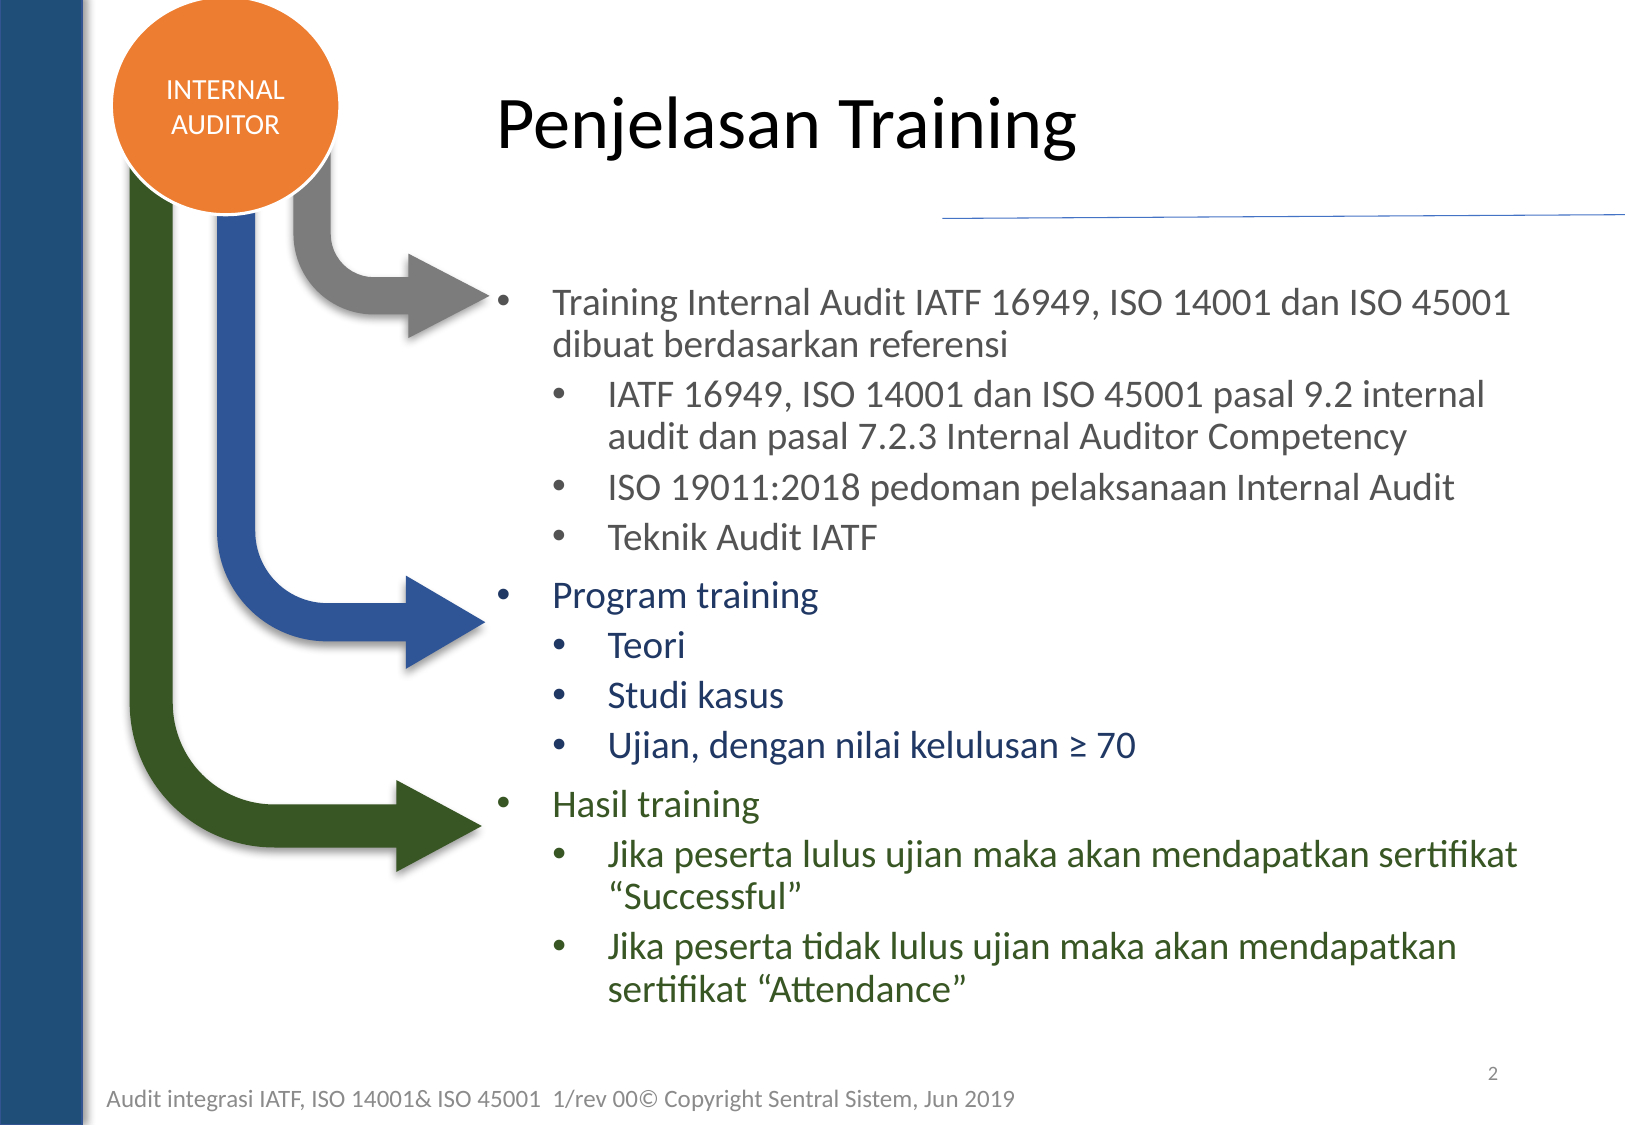

INTERNAL AUDITOR

# Penjelasan Training

Training Internal Audit IATF 16949, ISO 14001 dan ISO 45001 dibuat berdasarkan referensi
IATF 16949, ISO 14001 dan ISO 45001 pasal 9.2 internal audit dan pasal 7.2.3 Internal Auditor Competency
ISO 19011:2018 pedoman pelaksanaan Internal Audit
Teknik Audit IATF
Program training
Teori
Studi kasus
Ujian, dengan nilai kelulusan ≥ 70
Hasil training
Jika peserta lulus ujian maka akan mendapatkan sertifikat “Successful”
Jika peserta tidak lulus ujian maka akan mendapatkan sertifikat “Attendance”
2
Audit integrasi IATF, ISO 14001& ISO 45001  1/rev 00© Copyright Sentral Sistem, Jun 2019